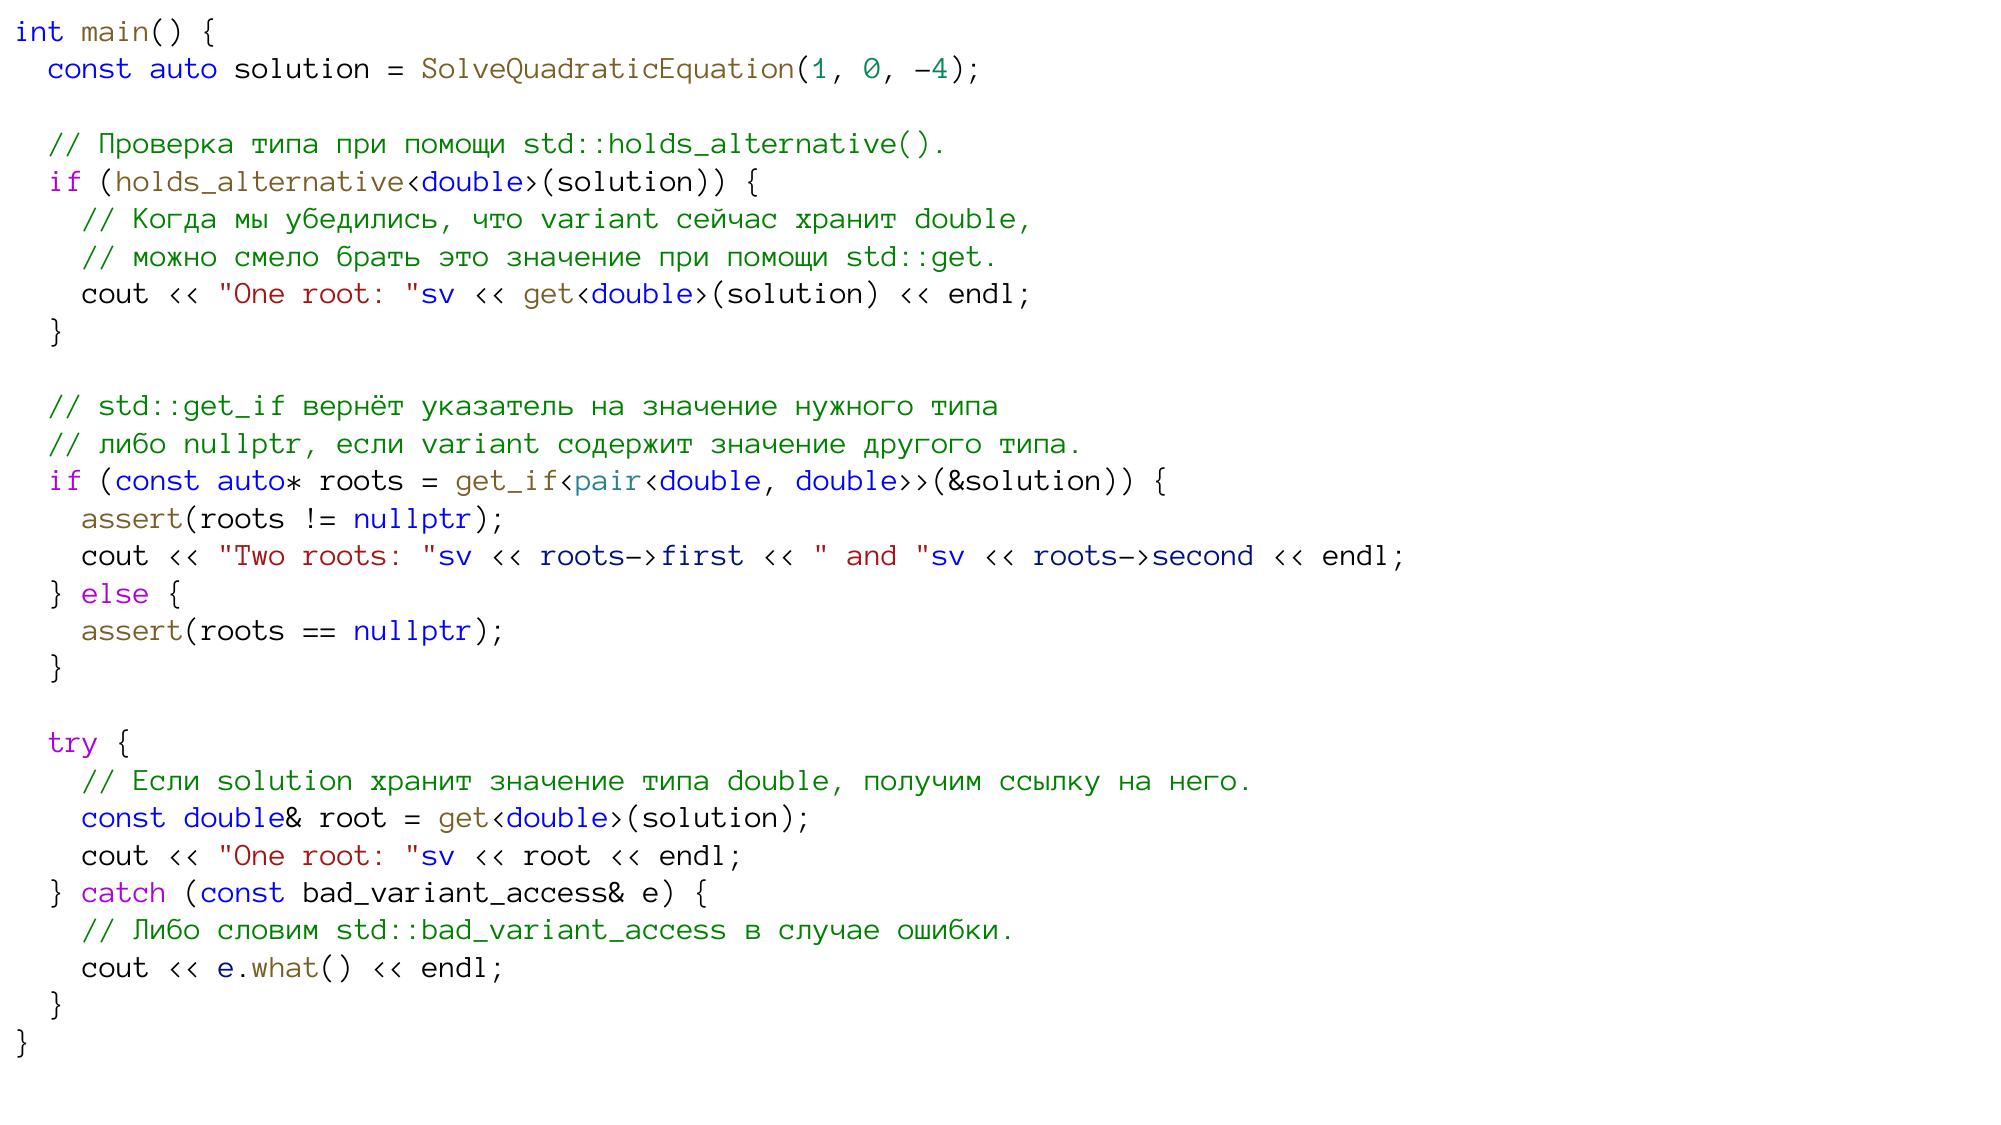

int main() {
  const auto solution = SolveQuadraticEquation(1, 0, -4);
  // Проверка типа при помощи std::holds_alternative().
  if (holds_alternative<double>(solution)) {
    // Когда мы убедились, что variant сейчас хранит double,
    // можно смело брать это значение при помощи std::get.
    cout << "One root: "sv << get<double>(solution) << endl;
  }

  // std::get_if вернёт указатель на значение нужного типа
  // либо nullptr, если variant содержит значение другого типа.
  if (const auto* roots = get_if<pair<double, double>>(&solution)) {
    assert(roots != nullptr);
    cout << "Two roots: "sv << roots->first << " and "sv << roots->second << endl;
  } else {
    assert(roots == nullptr);
  }
  try {
    // Если solution хранит значение типа double, получим ссылку на него.
    const double& root = get<double>(solution);
    cout << "One root: "sv << root << endl;
  } catch (const bad_variant_access& e) {
    // Либо словим std::bad_variant_access в случае ошибки.
    cout << e.what() << endl;
  }
}